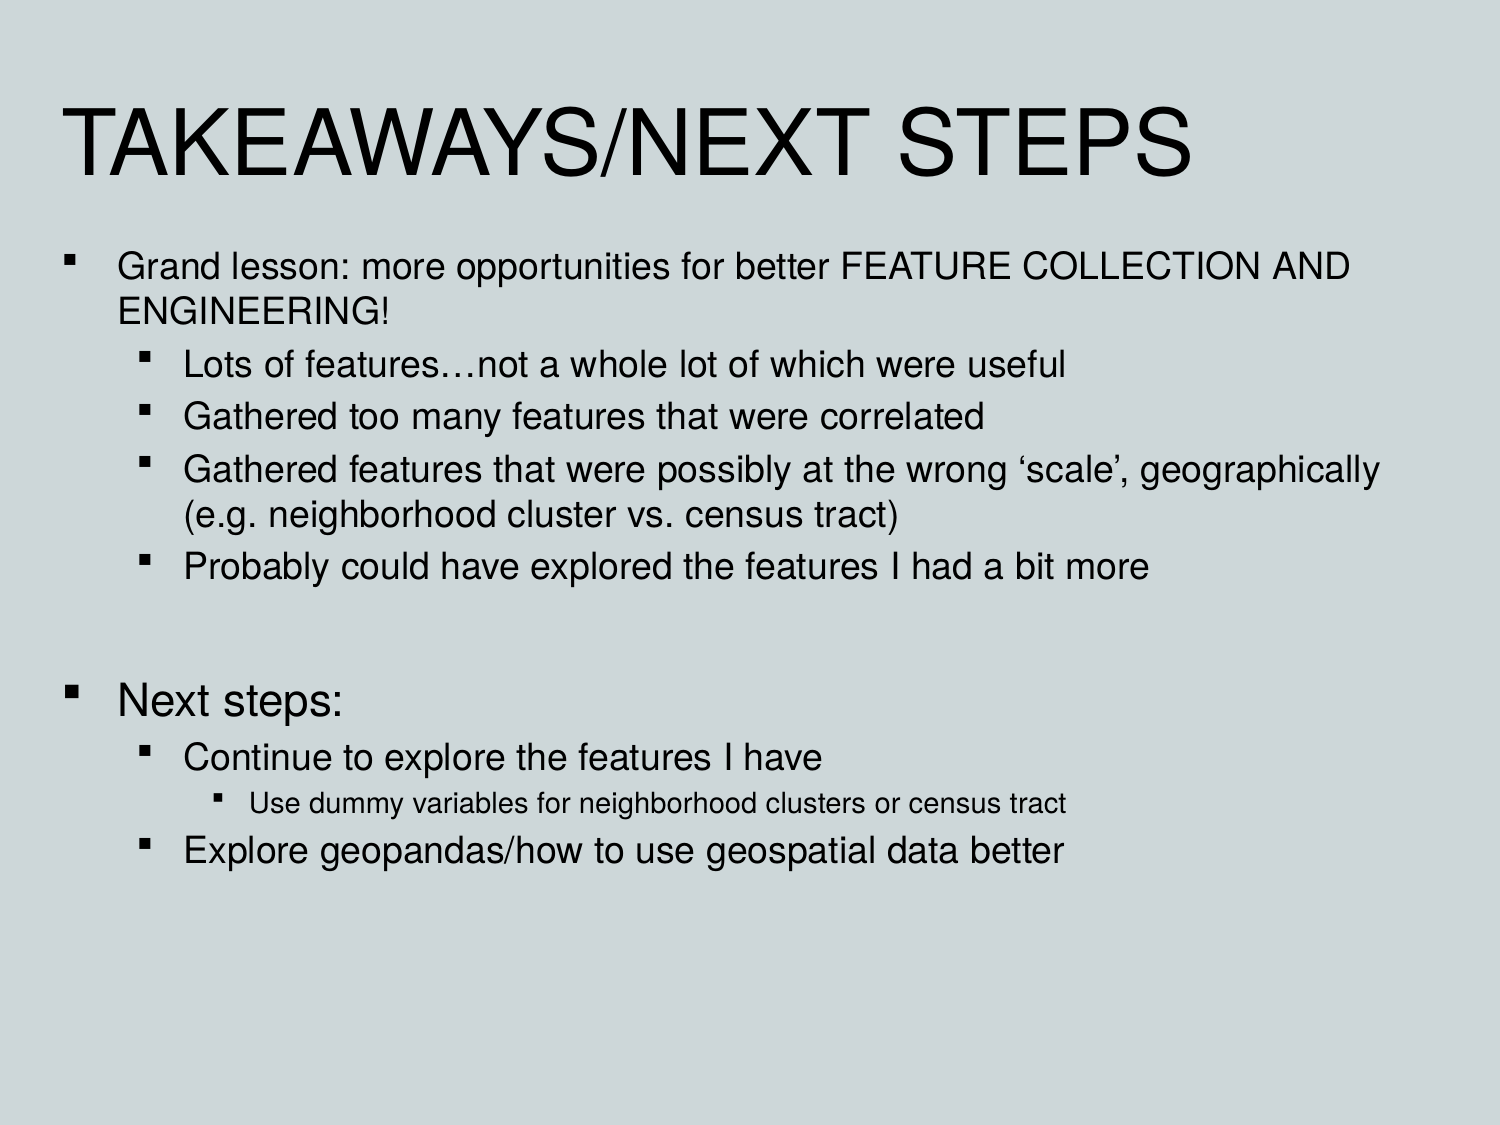

# TAKEAWAYS/NEXT STEPS
Grand lesson: more opportunities for better FEATURE COLLECTION AND ENGINEERING!
Lots of features…not a whole lot of which were useful
Gathered too many features that were correlated
Gathered features that were possibly at the wrong ‘scale’, geographically (e.g. neighborhood cluster vs. census tract)
Probably could have explored the features I had a bit more

Next steps:
Continue to explore the features I have
Use dummy variables for neighborhood clusters or census tract
Explore geopandas/how to use geospatial data better